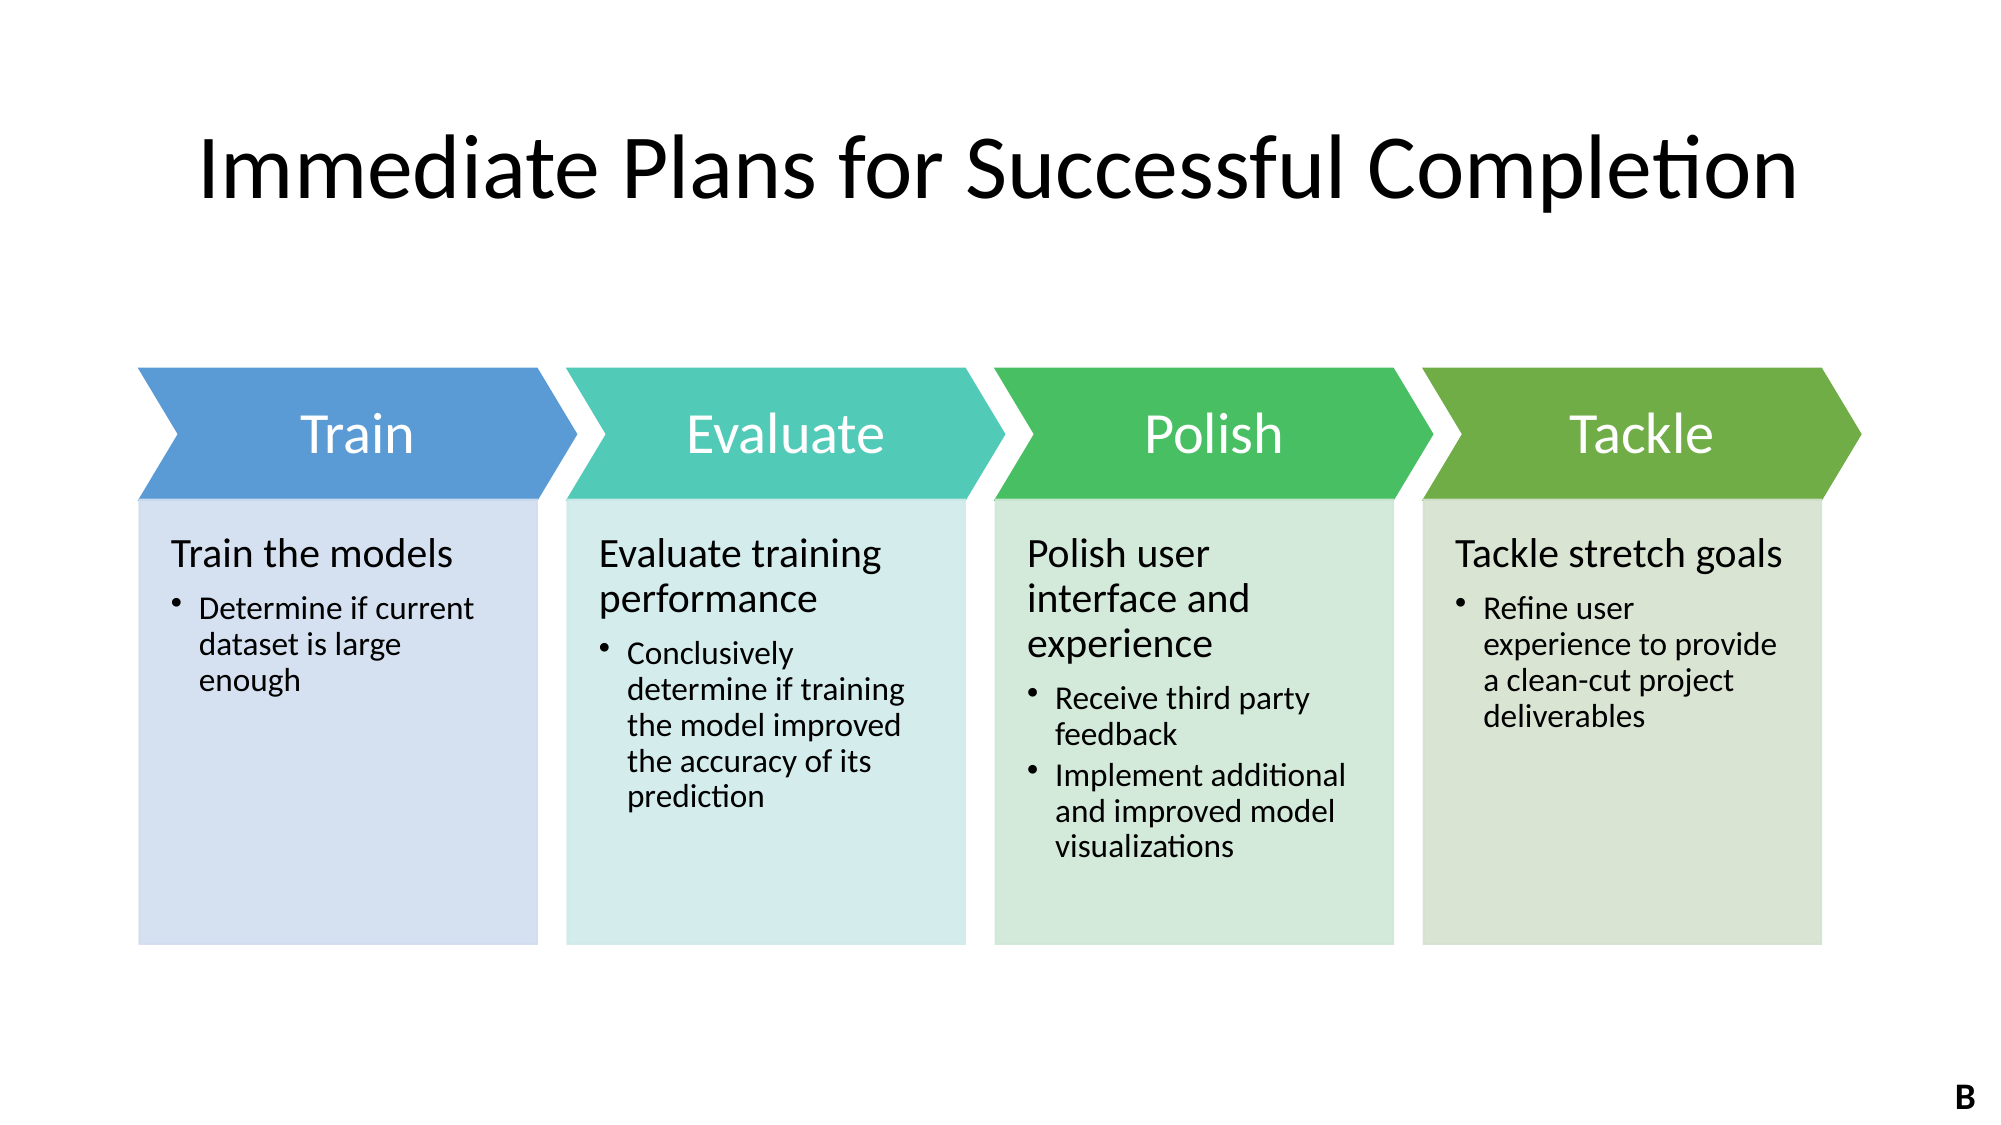

# Immediate Plans for Successful Completion
Train
Train the models
Determine if current dataset is large enough
Evaluate
Evaluate training performance
Conclusively determine if training the model improved the accuracy of its prediction
Polish
Polish user interface and experience
Receive third party feedback
Implement additional and improved model visualizations
Tackle
Tackle stretch goals
Refine user experience to provide a clean-cut project deliverables
B